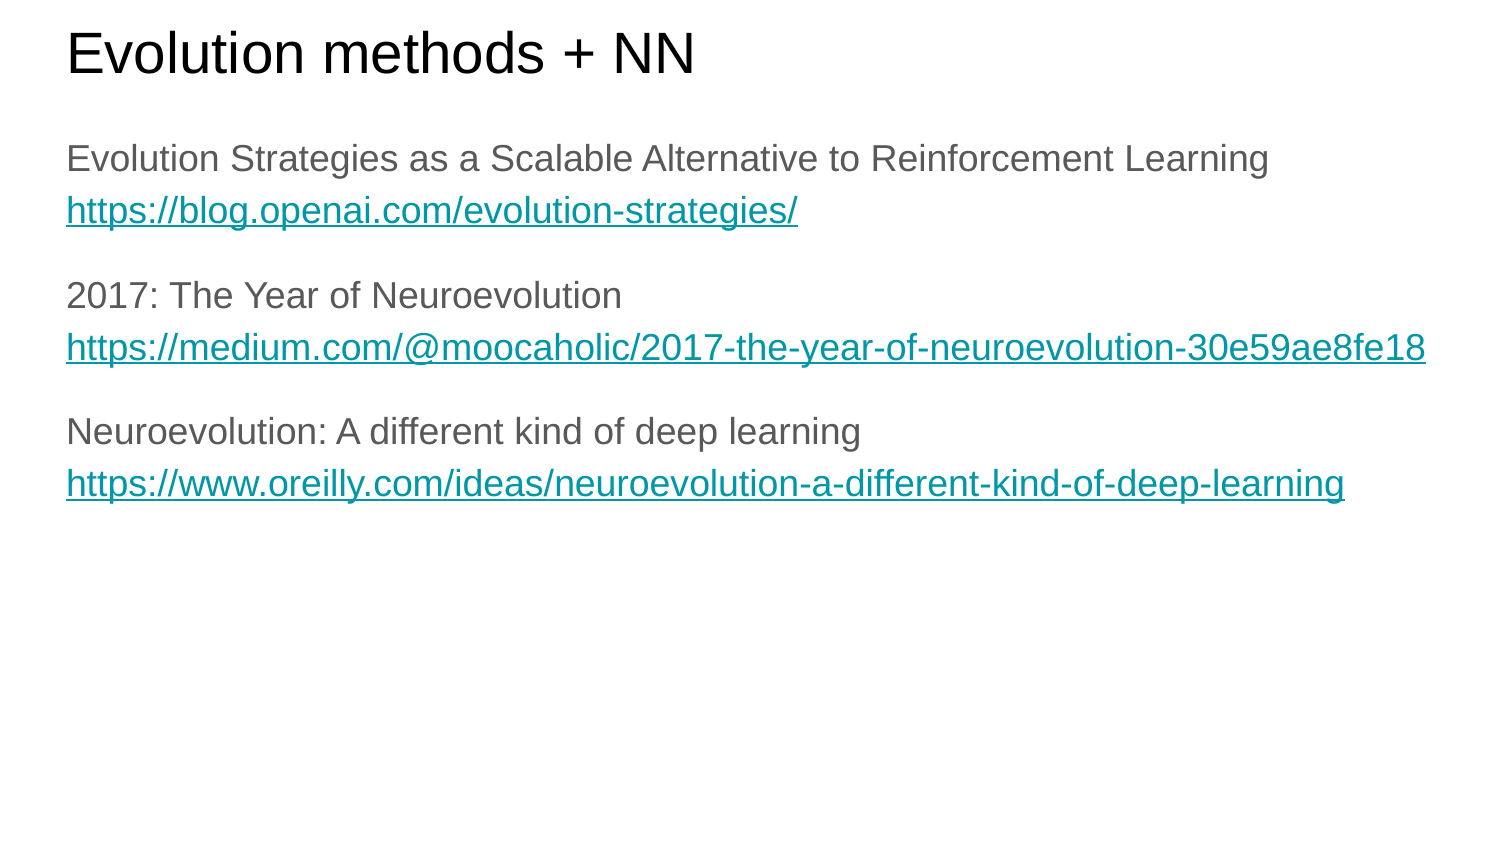

# Evolution methods + NN
Evolution Strategies as a Scalable Alternative to Reinforcement Learning
https://blog.openai.com/evolution-strategies/
2017: The Year of Neuroevolution
https://medium.com/@moocaholic/2017-the-year-of-neuroevolution-30e59ae8fe18
Neuroevolution: A different kind of deep learning
https://www.oreilly.com/ideas/neuroevolution-a-different-kind-of-deep-learning